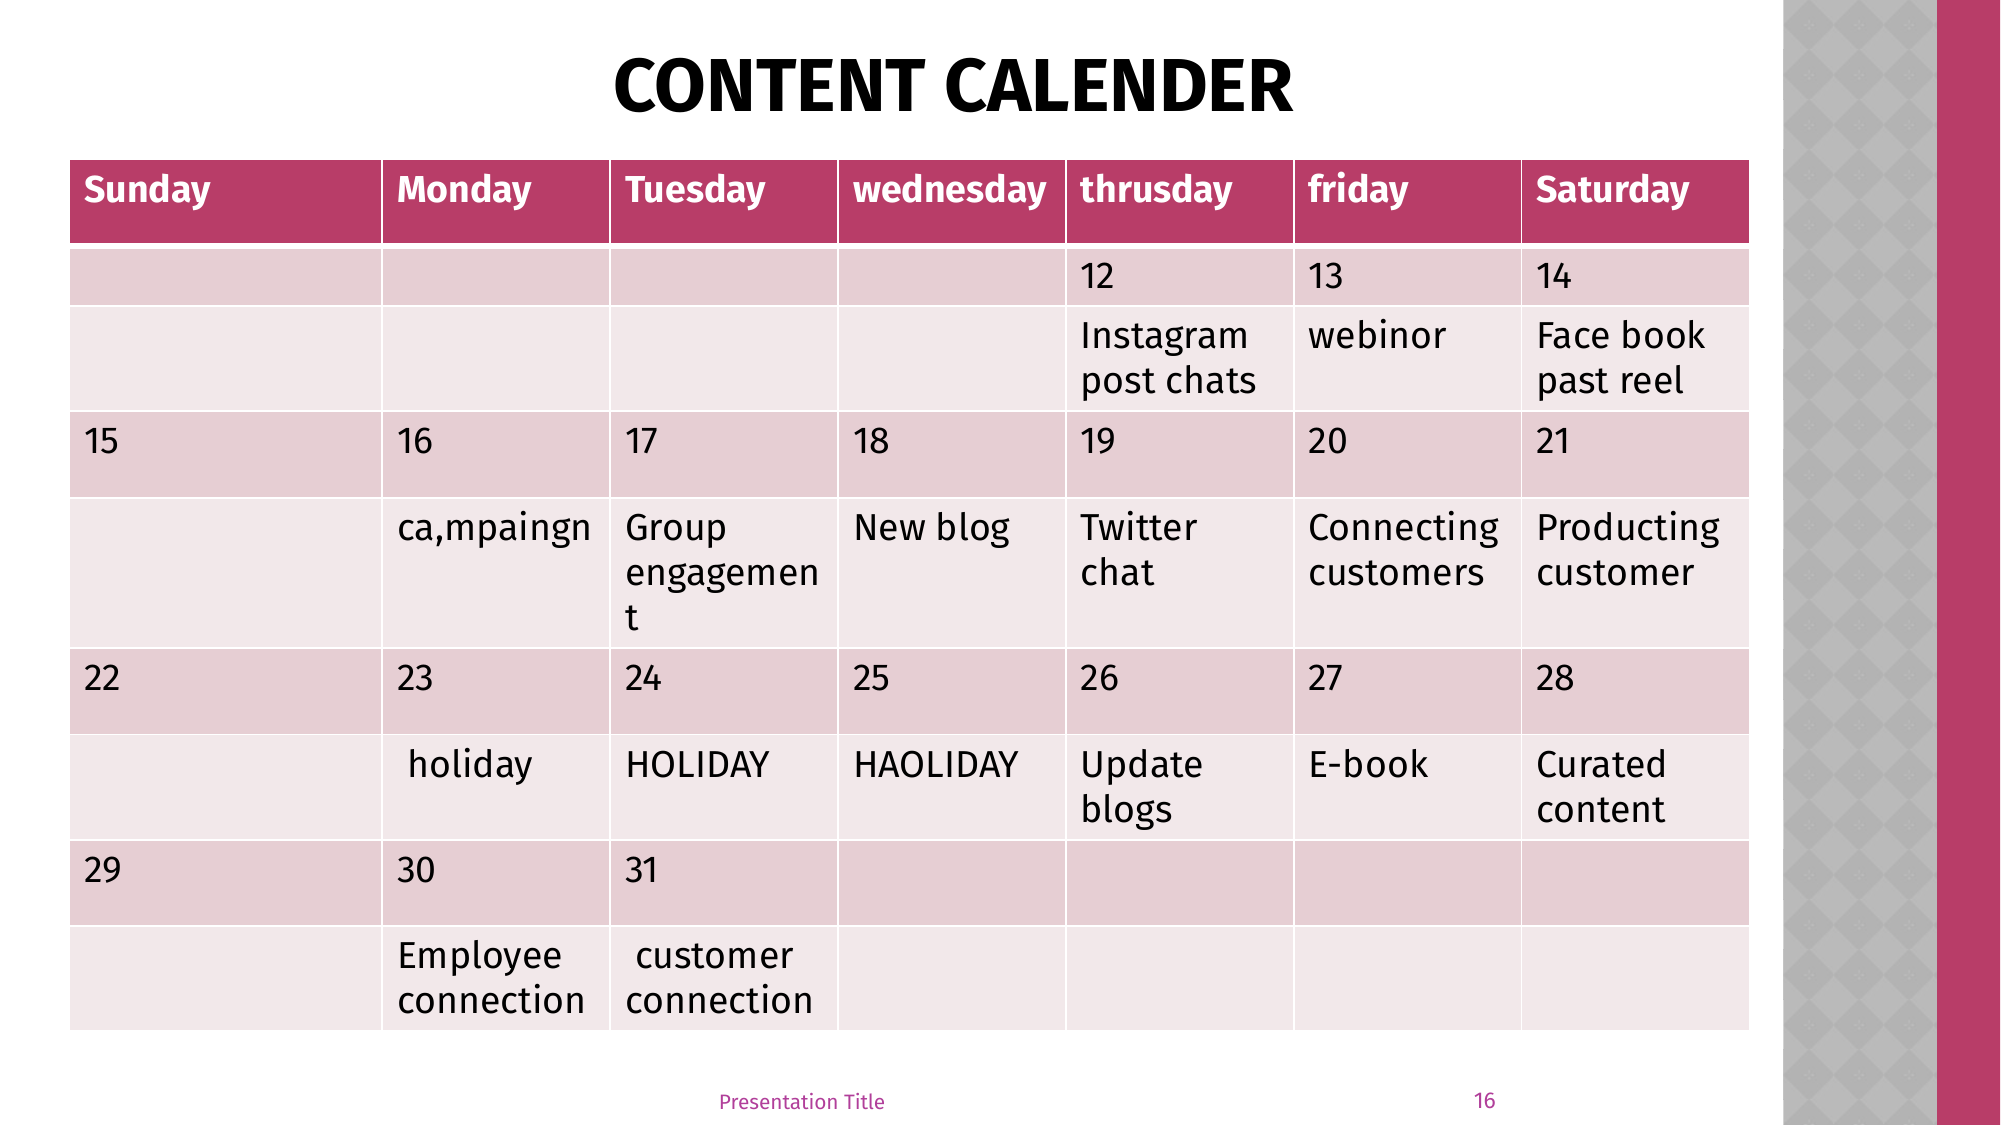

# Content calender
| Sunday | Monday | Tuesday | wednesday | thrusday | friday | Saturday |
| --- | --- | --- | --- | --- | --- | --- |
|  |  |  |  | 12 | 13 | 14 |
|  |  |  |  | Instagram post chats | webinor | Face book past reel |
| 15 | 16 | 17 | 18 | 19 | 20 | 21 |
|  | ca,mpaingn | Group engagement | New blog | Twitter chat | Connecting customers | Producting customer |
| 22 | 23 | 24 | 25 | 26 | 27 | 28 |
|  | holiday | HOLIDAY | HAOLIDAY | Update blogs | E-book | Curated content |
| 29 | 30 | 31 |  |  |  |  |
|  | Employee connection | customer connection |  |  |  |  |
16
Presentation Title